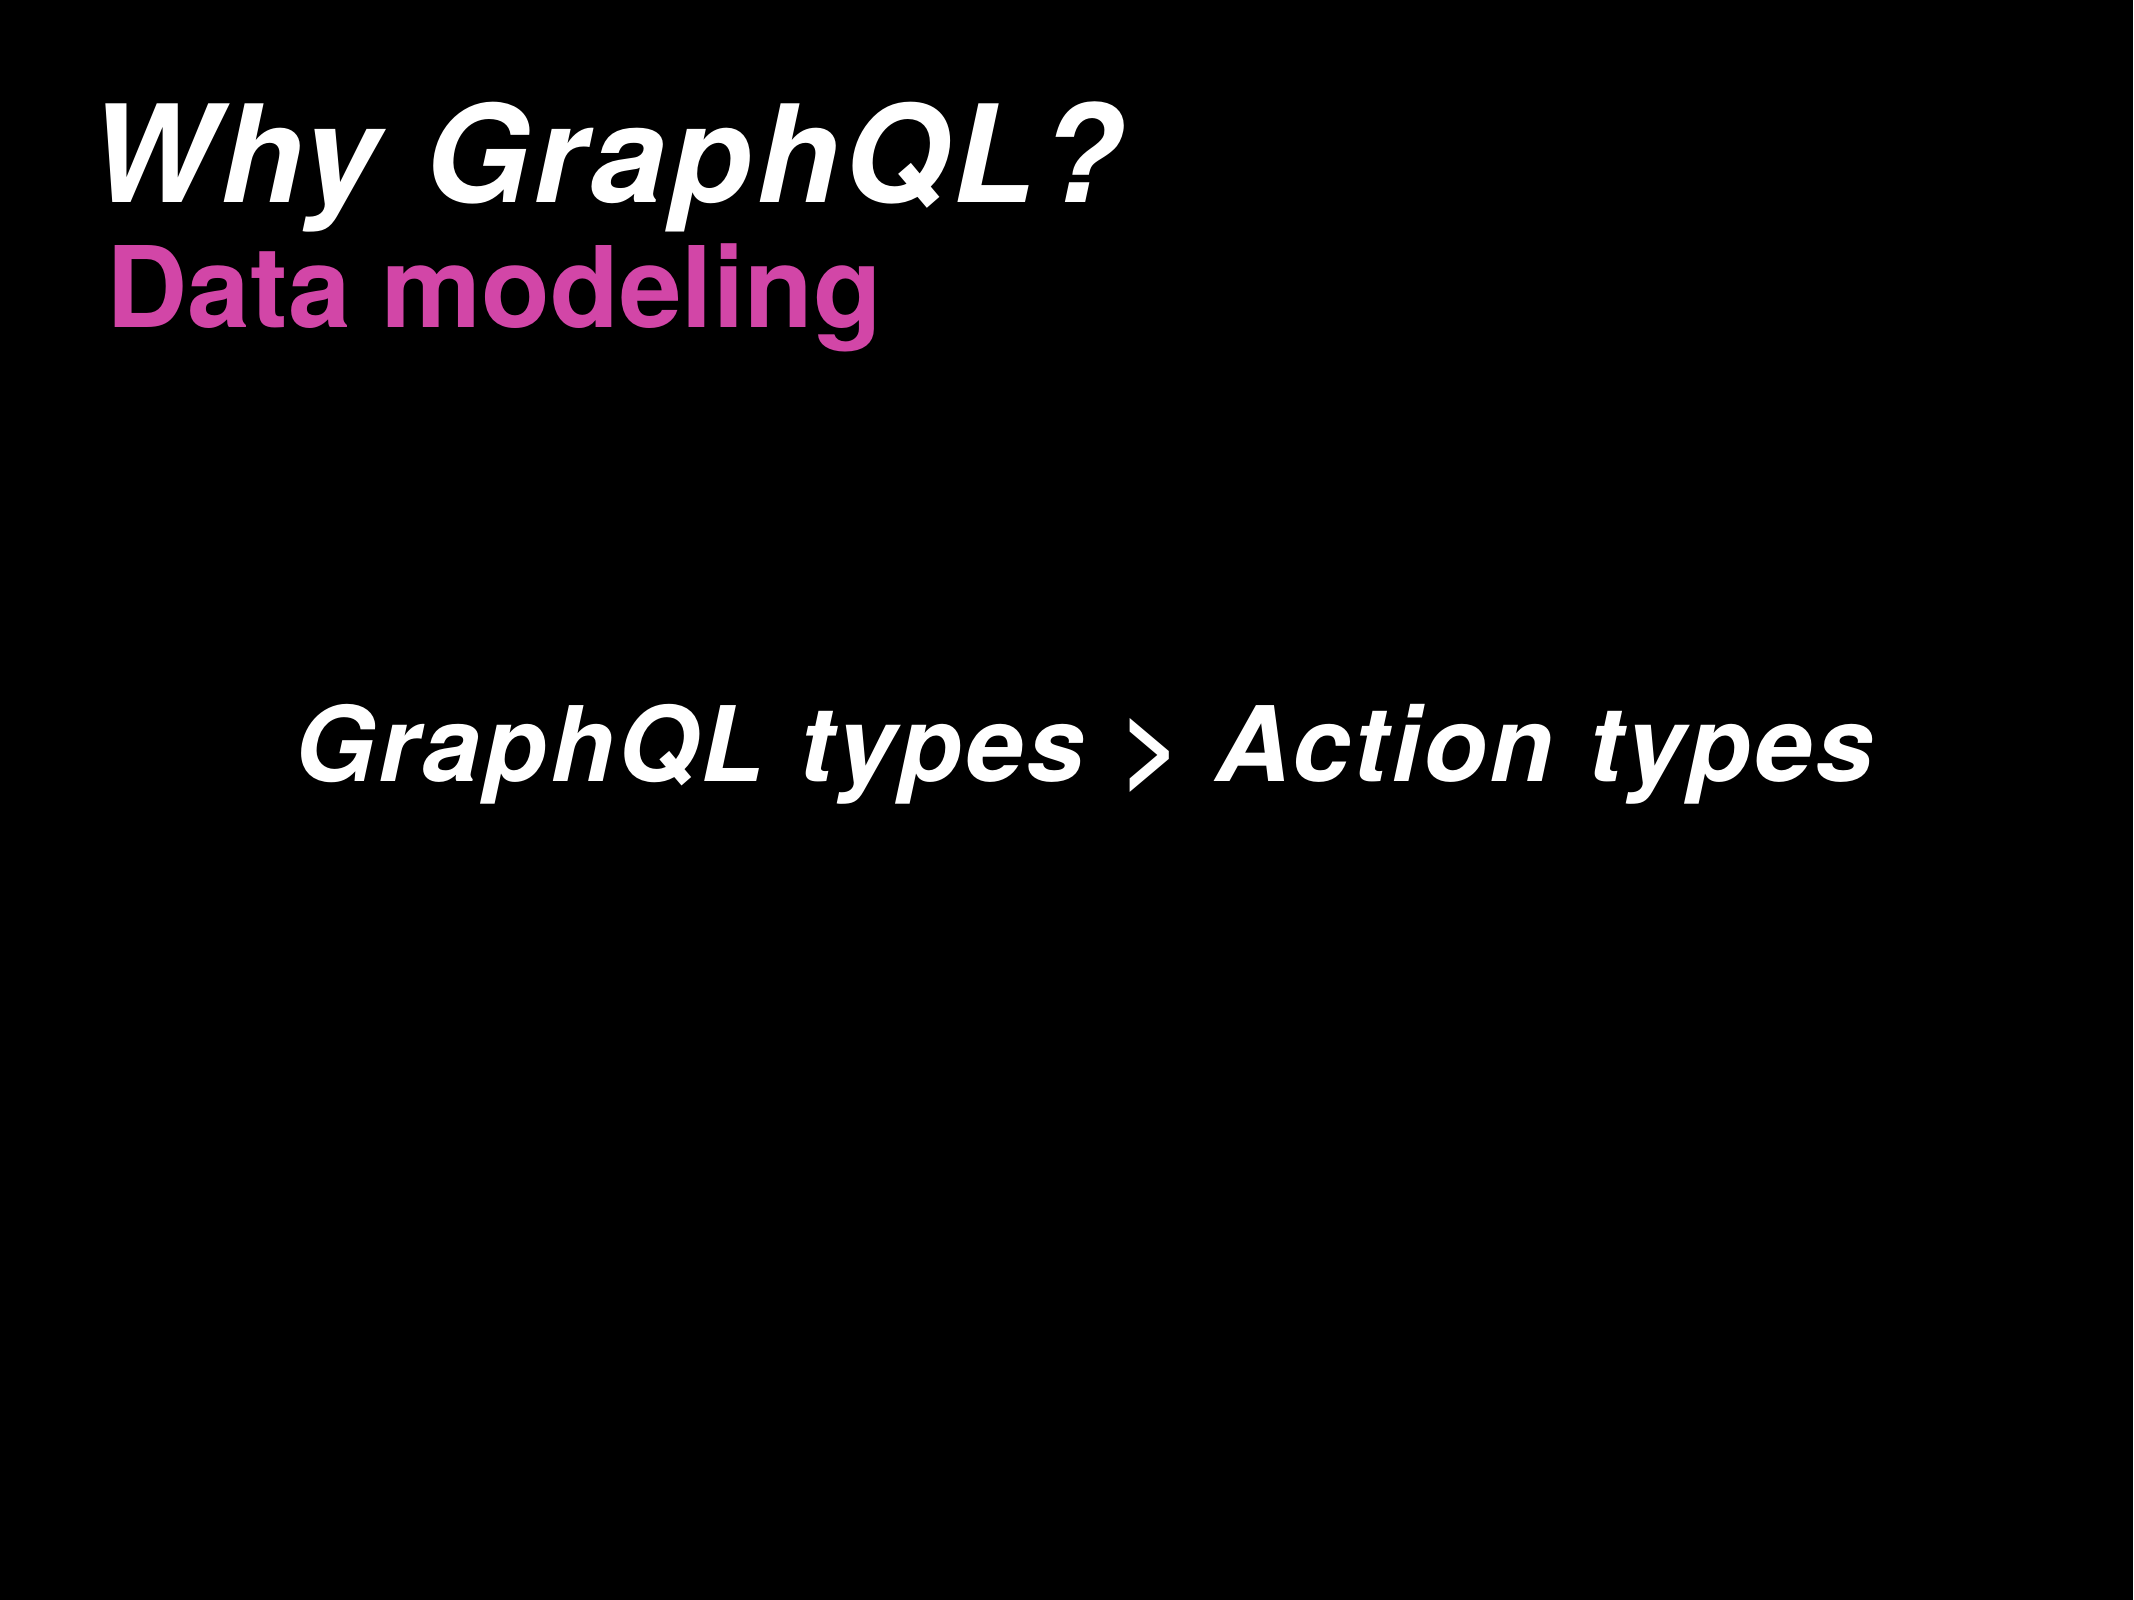

# Why GraphQL?
Data modeling
GraphQL types > Action types